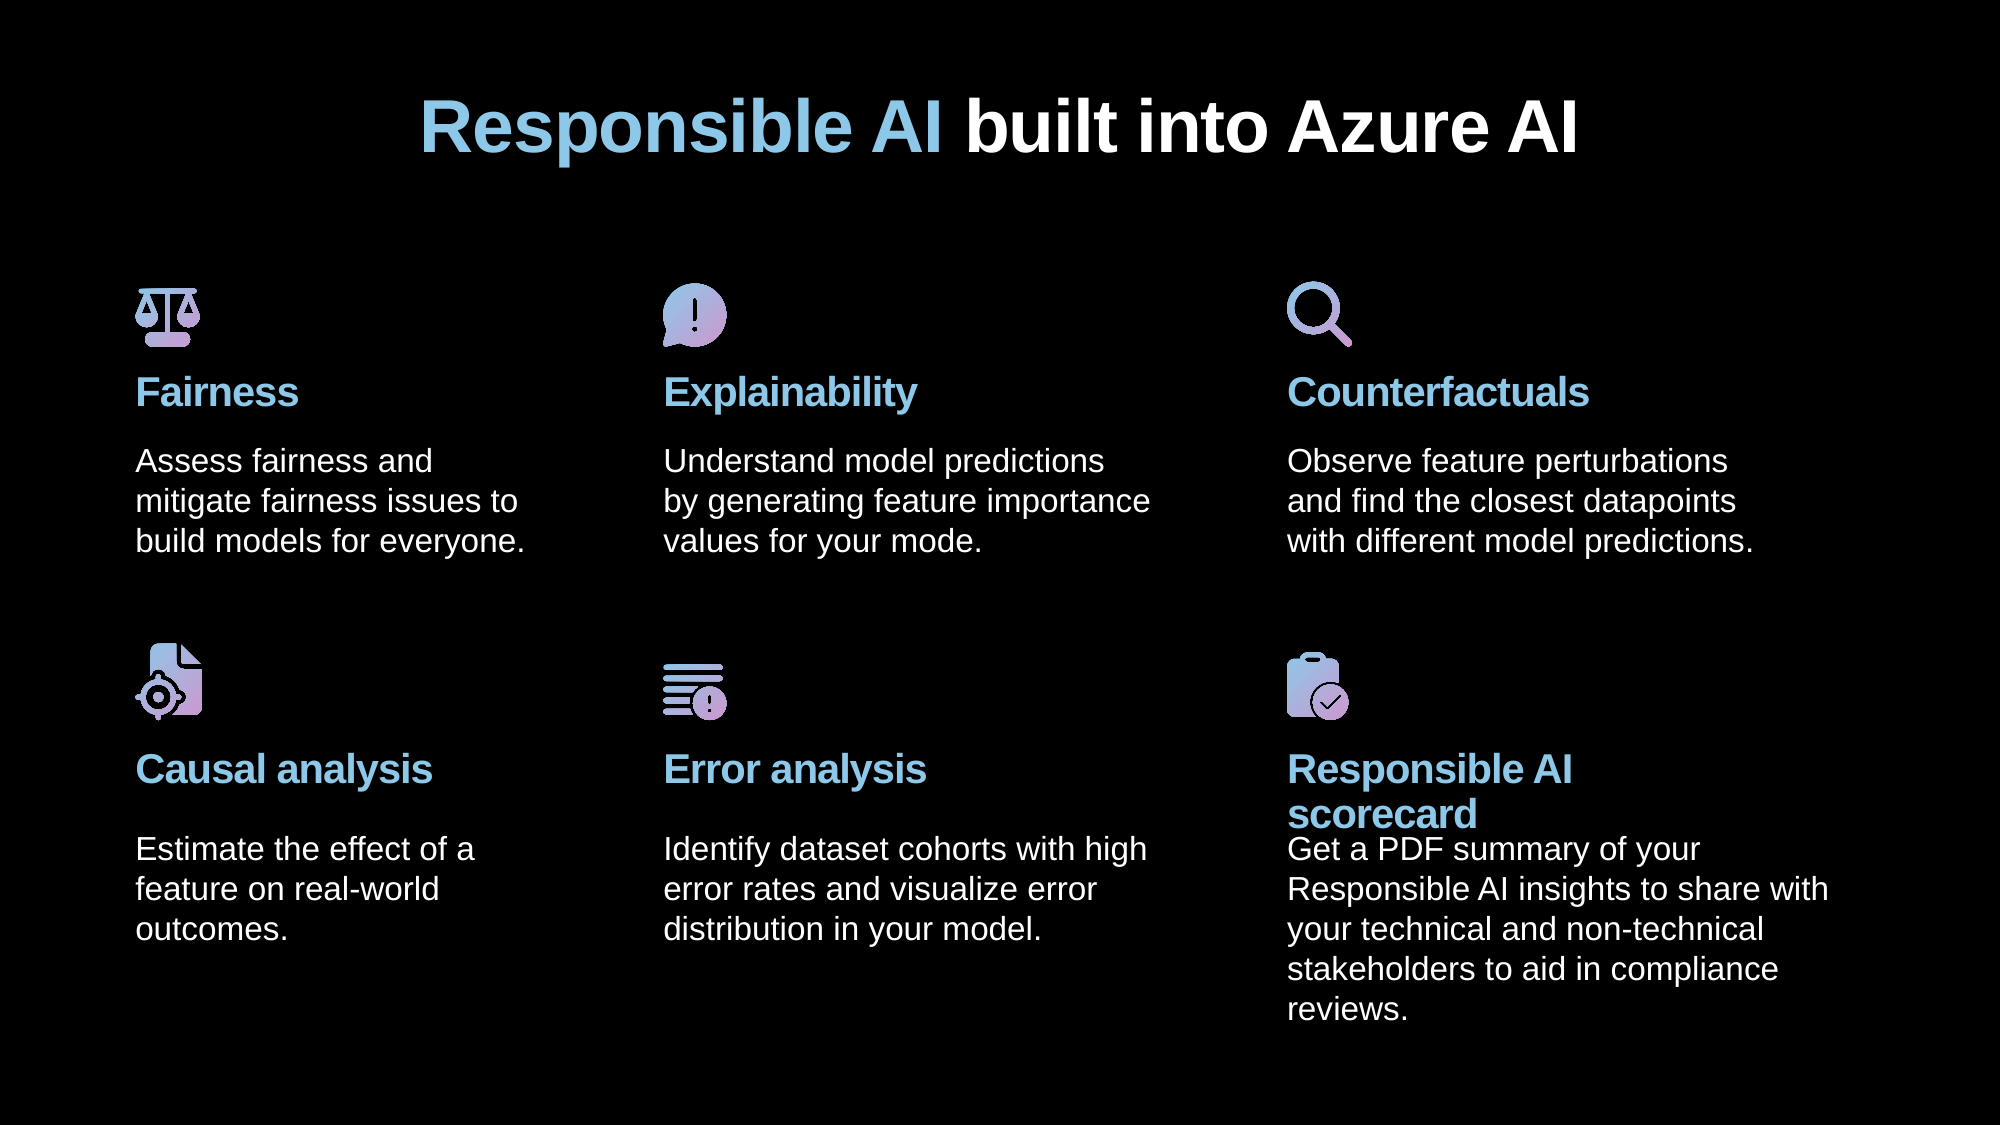

Responsible AI built into Azure AI

Counterfactuals
Observe feature perturbations and find the closest datapoints with different model predictions.

Explainability
Understand model predictions
by generating feature importance values for your mode.

Fairness
Assess fairness and mitigate fairness issues to build models for everyone.

Causal analysis
Estimate the effect of a feature on real-world outcomes.

Responsible AI scorecard
Get a PDF summary of your Responsible AI insights to share with your technical and non-technical stakeholders to aid in compliance reviews.

Error analysis
Identify dataset cohorts with high error rates and visualize error distribution in your model.